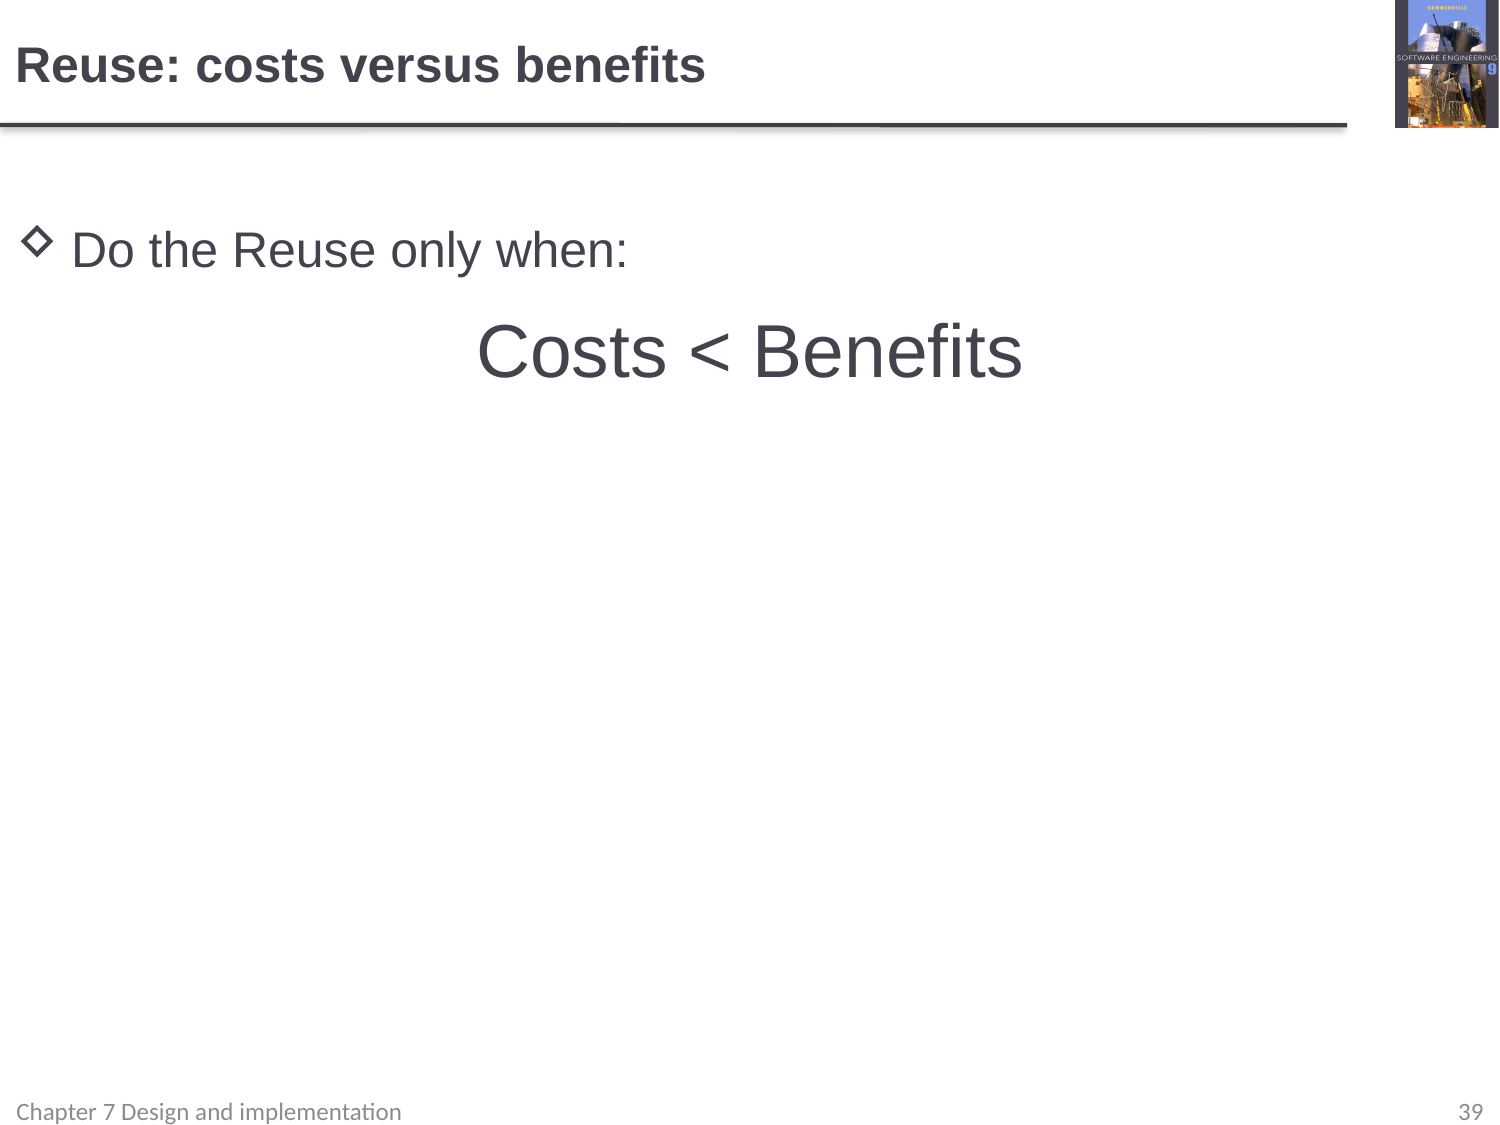

# Reuse: costs versus benefits

Do the Reuse only when:
Costs < Benefits
Chapter 7 Design and implementation
39